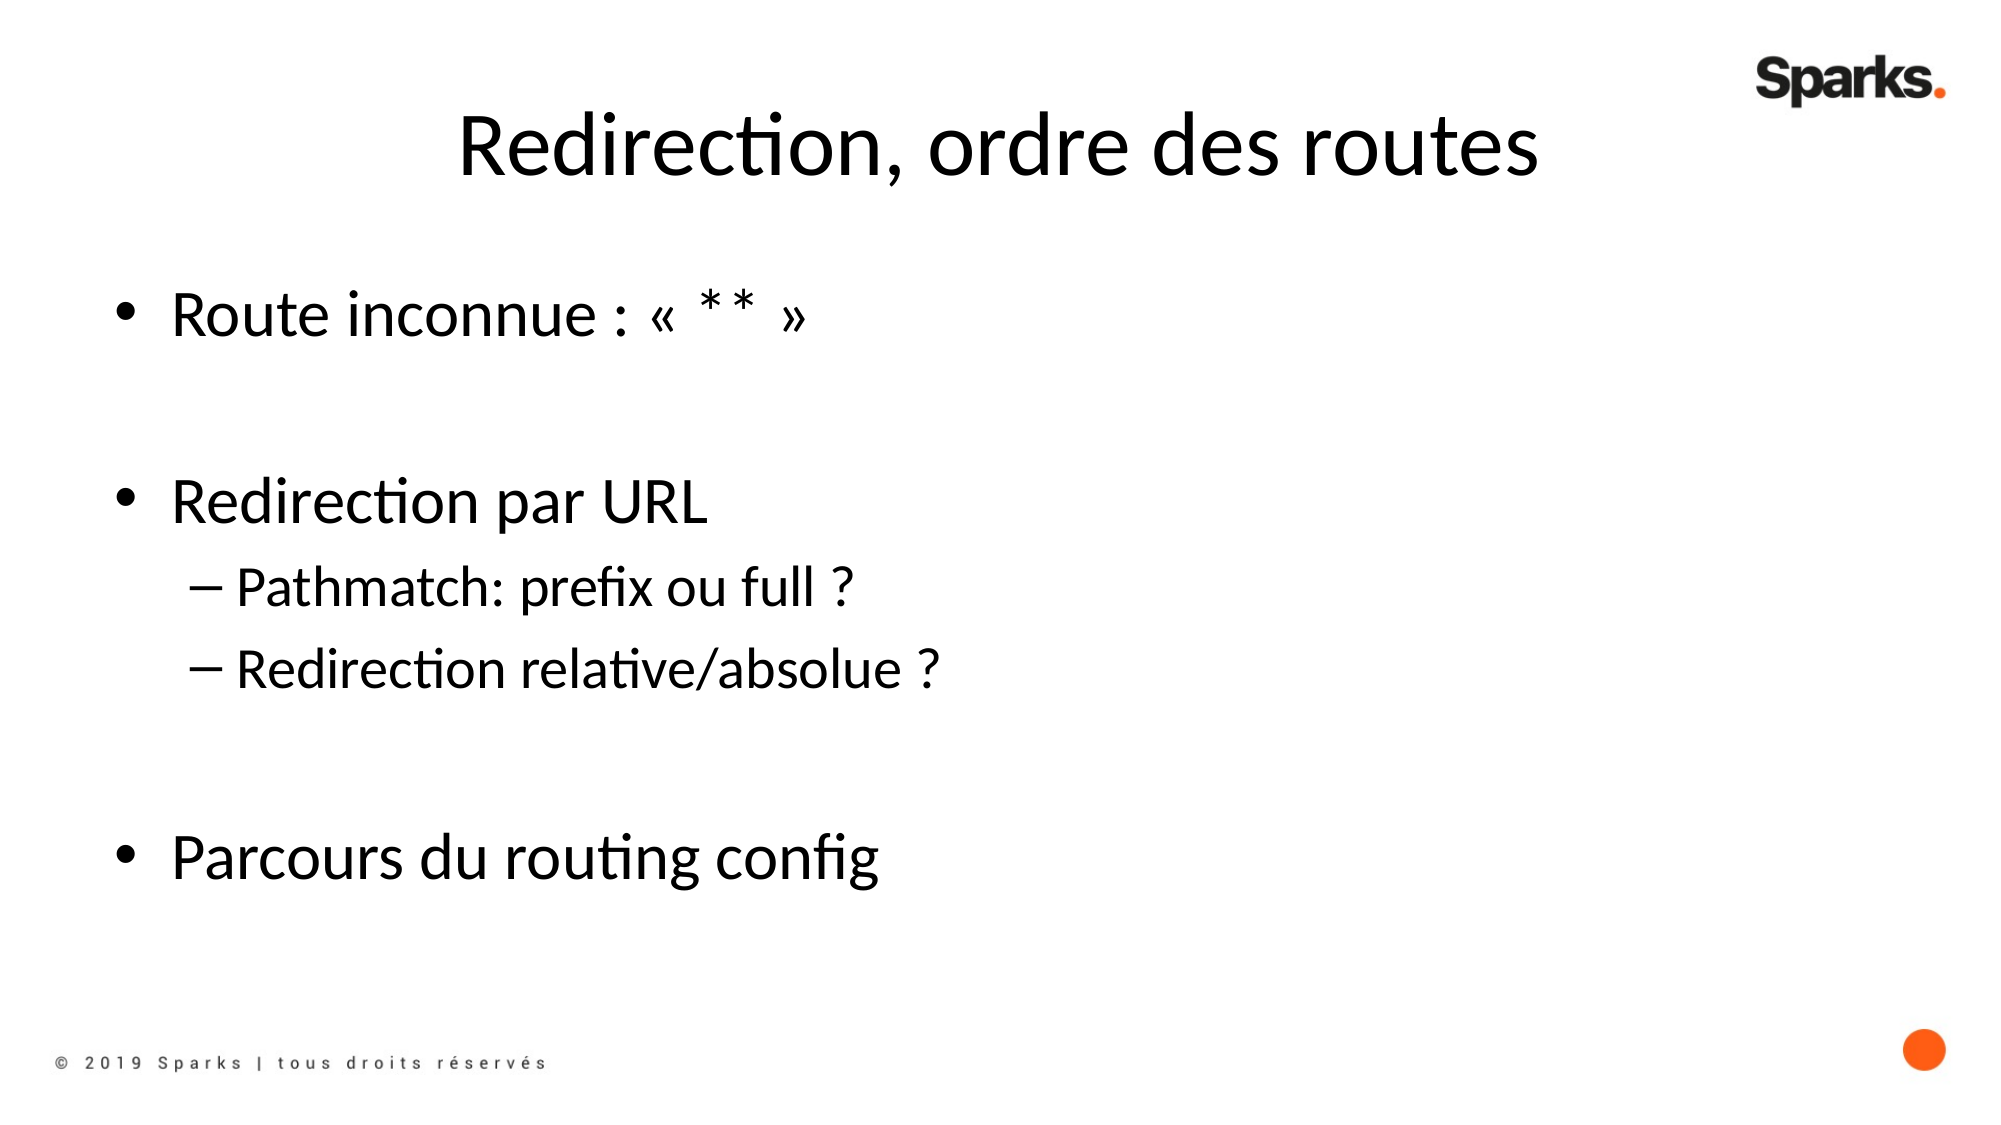

# Redirection, ordre des routes
Route inconnue : « ** »

Redirection par URL
Pathmatch: prefix ou full ?
Redirection relative/absolue ?

Parcours du routing config